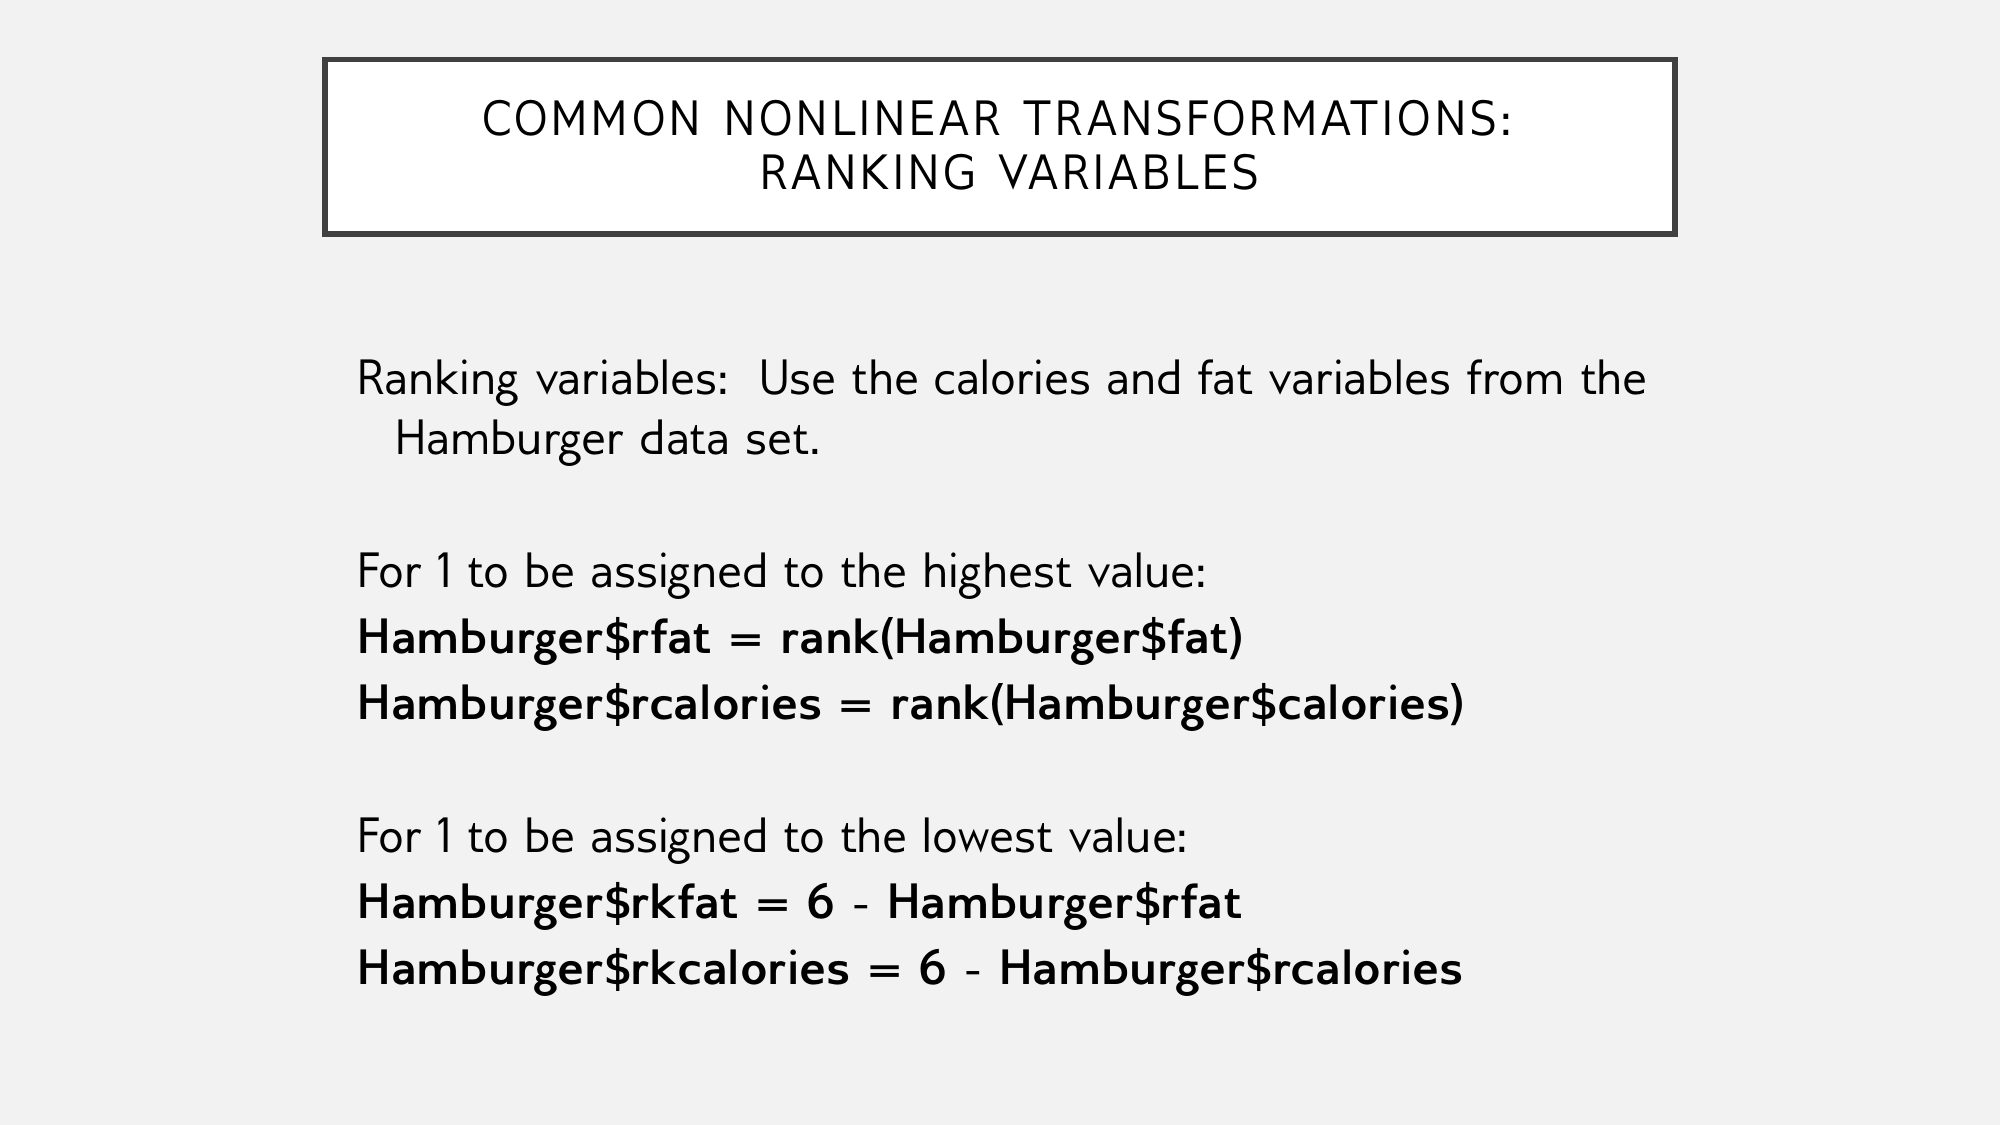

Common Nonlinear Transformations:
 Ranking Variables

Ranking variables:  Use the calories and fat variables from the Hamburger data set.

For 1 to be assigned to the highest value:
Hamburger$rfat = rank(Hamburger$fat)
Hamburger$rcalories = rank(Hamburger$calories)

For 1 to be assigned to the lowest value:
Hamburger$rkfat = 6 - Hamburger$rfat
Hamburger$rkcalories = 6 - Hamburger$rcalories